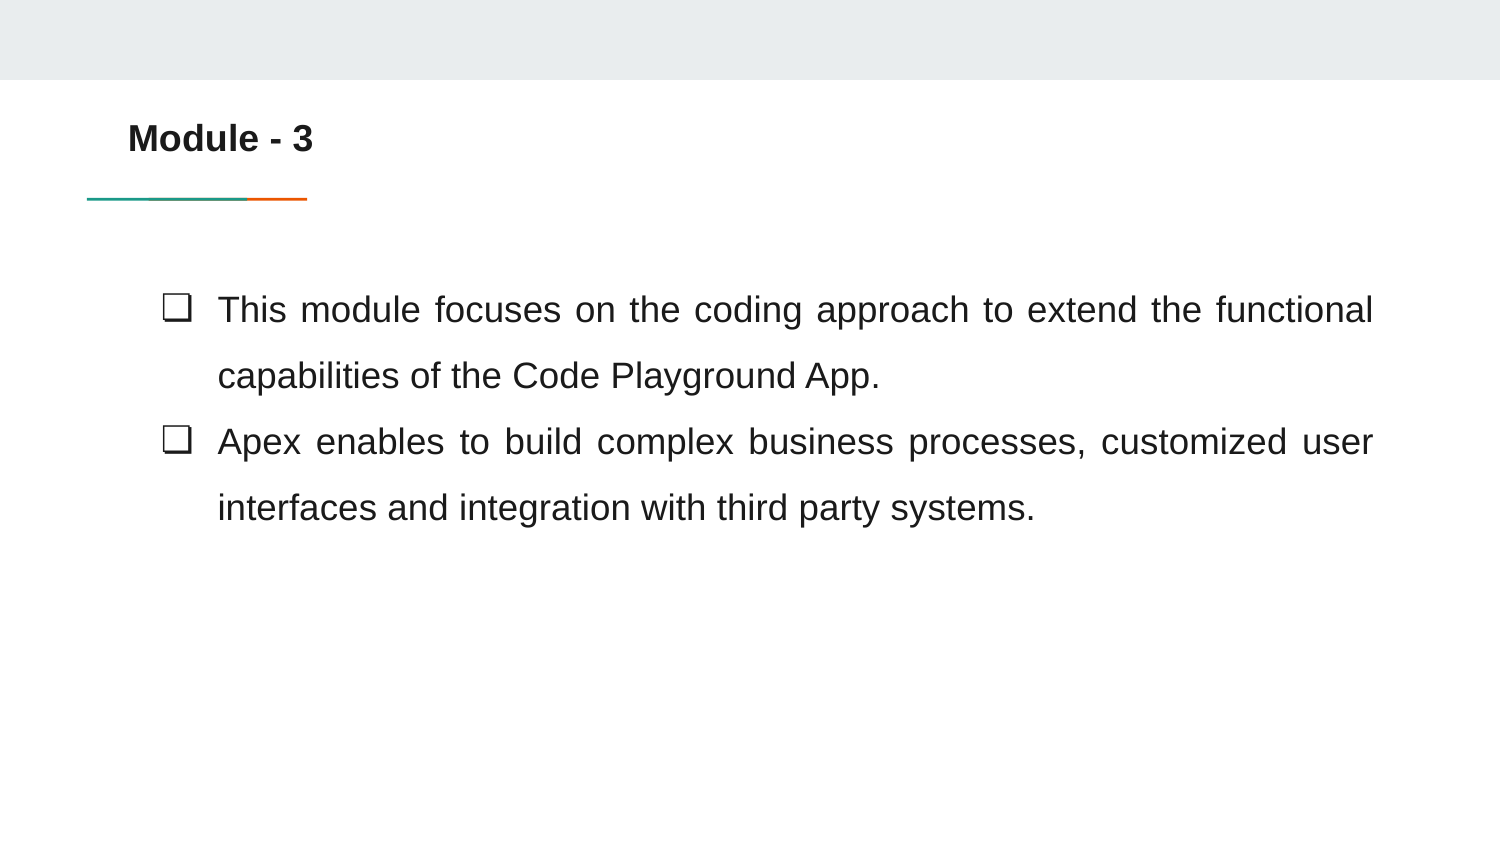

# Module - 3
This module focuses on the coding approach to extend the functional capabilities of the Code Playground App.
Apex enables to build complex business processes, customized user interfaces and integration with third party systems.